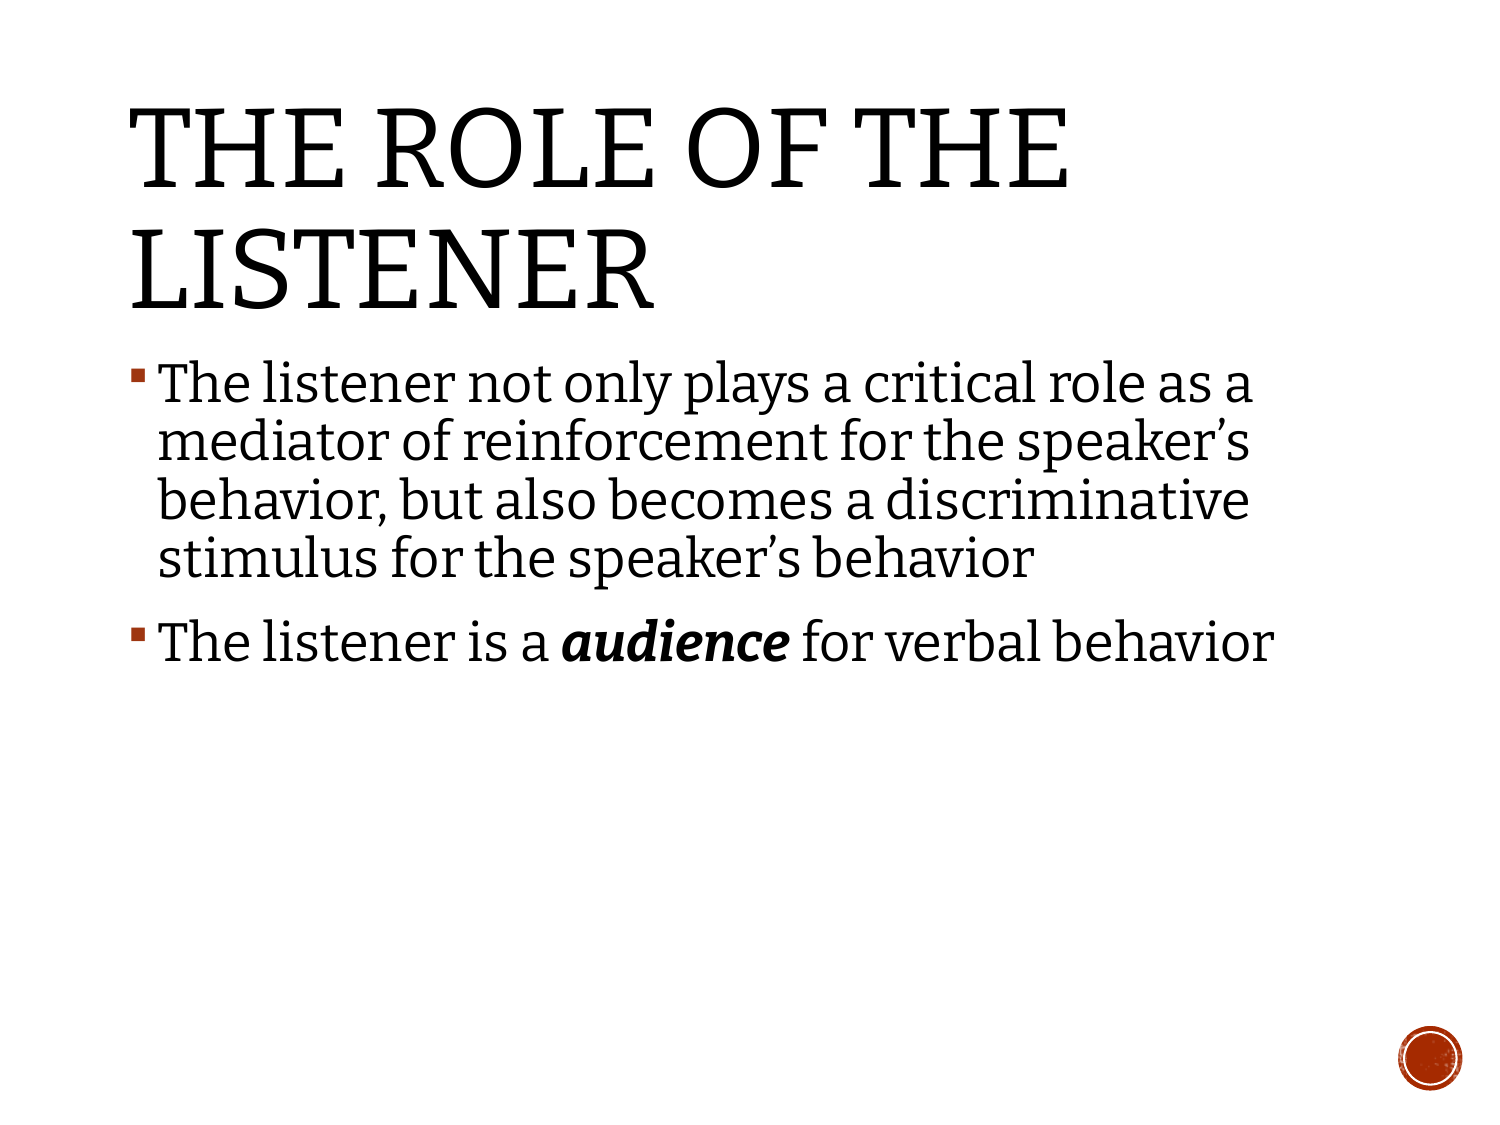

# The Role of the Listener
The listener not only plays a critical role as a mediator of reinforcement for the speaker’s behavior, but also becomes a discriminative stimulus for the speaker’s behavior
The listener is a audience for verbal behavior